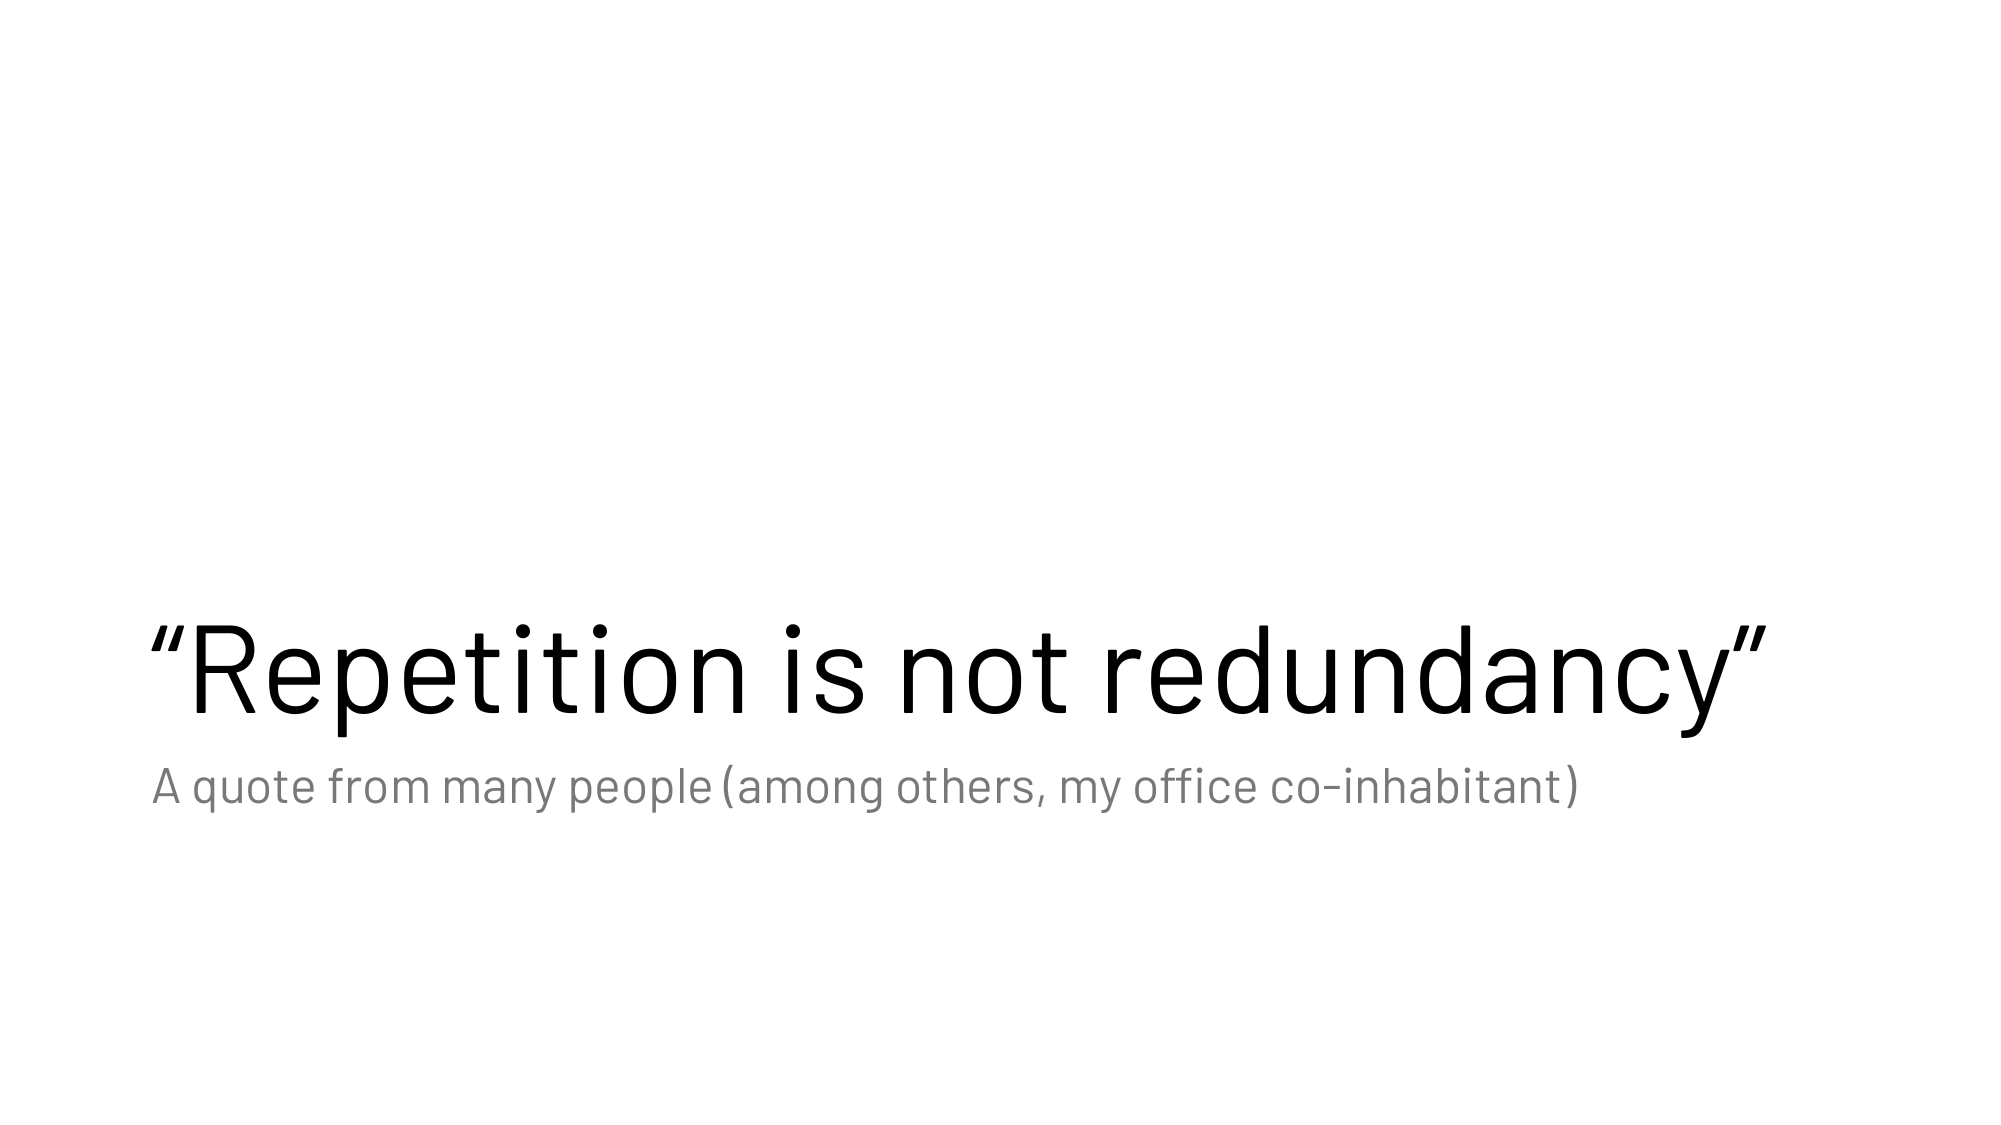

# “Repetition is not redundancy”
A quote from many people (among others, my office co-inhabitant)